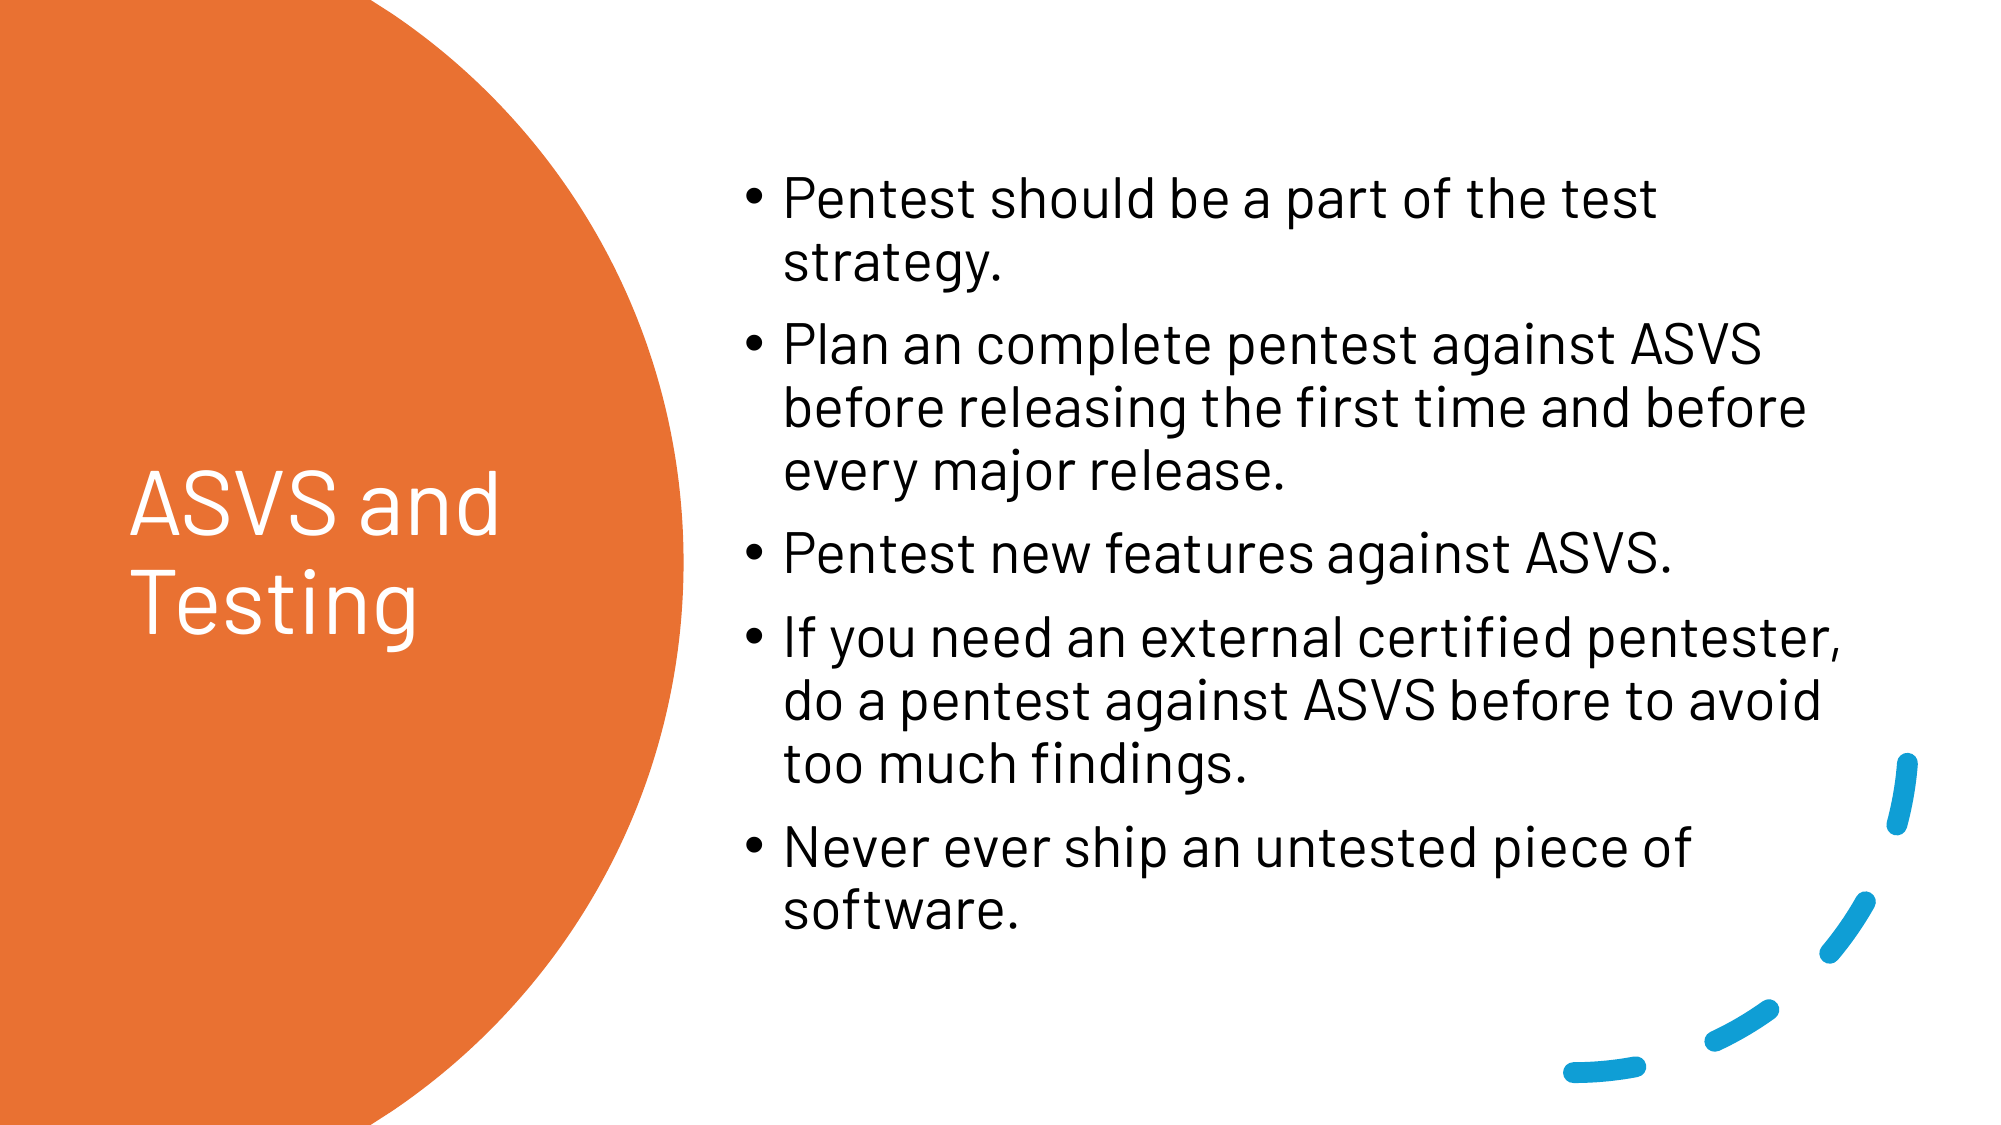

Pentest should be a part of the test strategy.
Plan an complete pentest against ASVS before releasing the first time and before every major release.
Pentest new features against ASVS.
If you need an external certified pentester, do a pentest against ASVS before to avoid too much findings.
Never ever ship an untested piece of software.
# ASVS and Testing